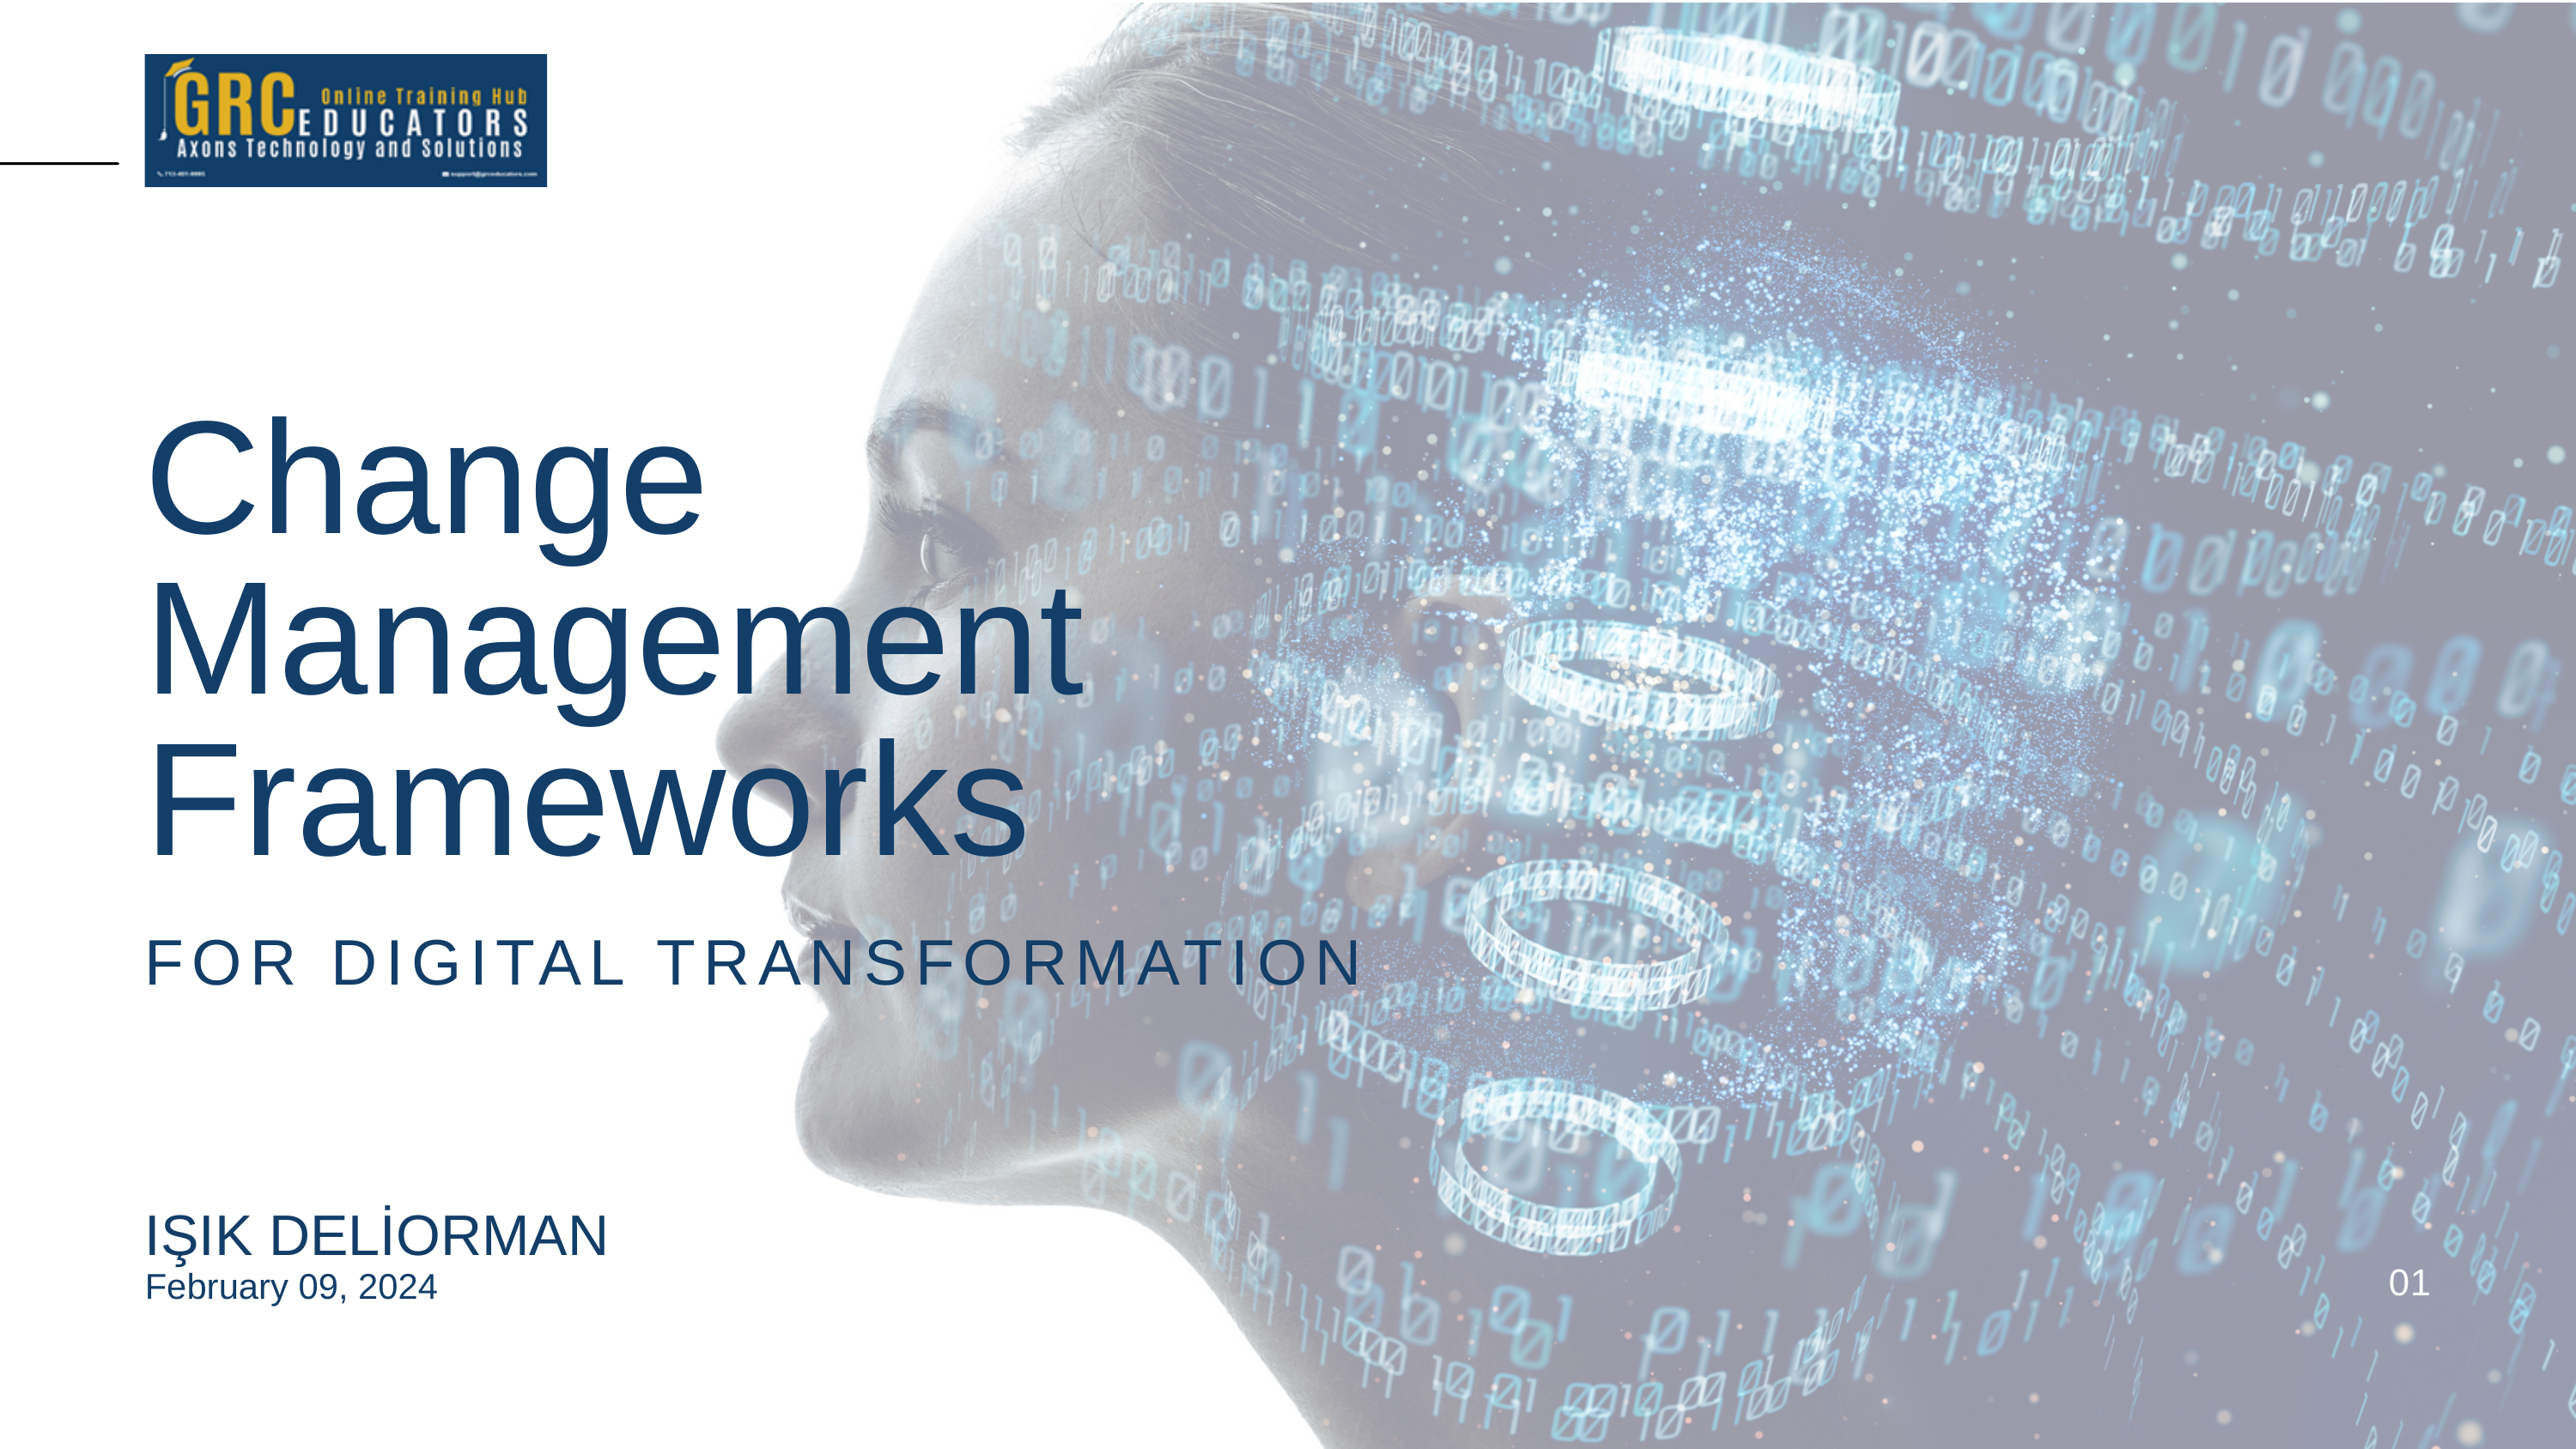

Change Management Frameworks
FOR DIGITAL TRANSFORMATION
IŞIK DELİORMAN
01
February 09, 2024